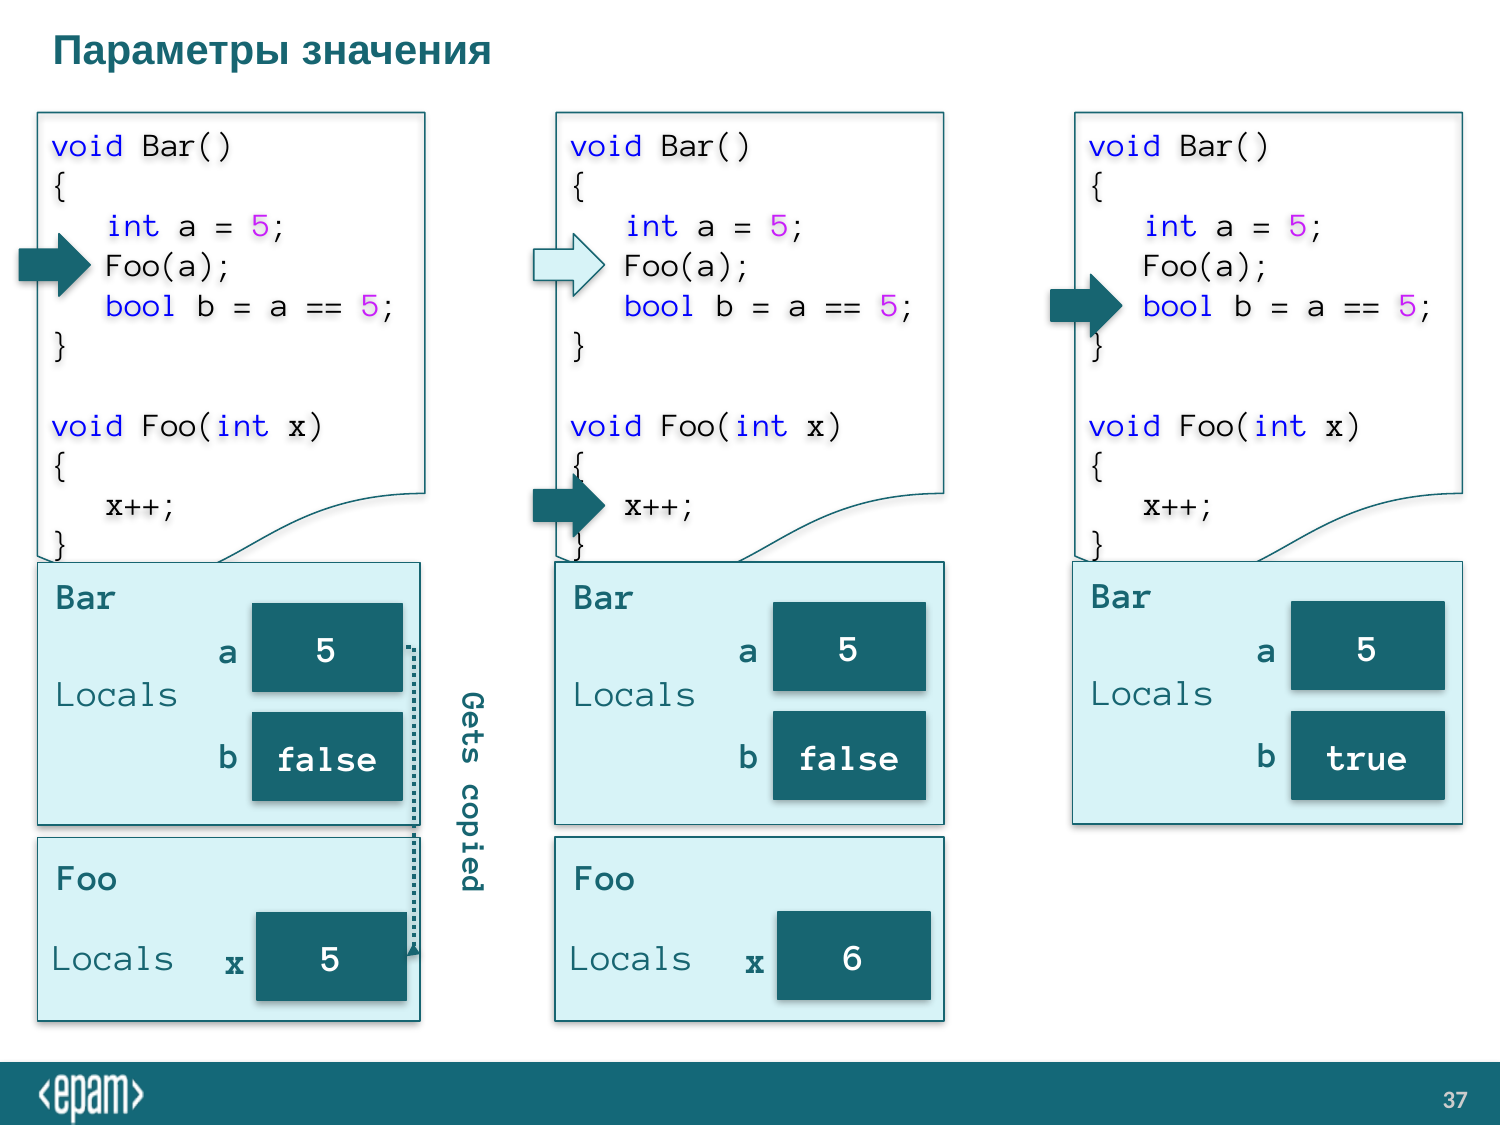

# Параметры значения

void Bar()
{
   int a = 5;
   Foo(a);
   bool b = a == 5;
}

void Foo(int x)
{
   x++;
}

void Bar()
{
   int a = 5;
   Foo(a);
   bool b = a == 5;
}

void Foo(int x)
{
   x++;
}

void Bar()
{
   int a = 5;
   Foo(a);
   bool b = a == 5;
}

void Foo(int x)
{
   x++;
}

Bar
5
a
Locals
true
b

Bar
5
a
Locals
false
b

Foo
6
Locals
x

Bar
5
a
Locals
false
b

Foo
5
Locals
x
Gets copied